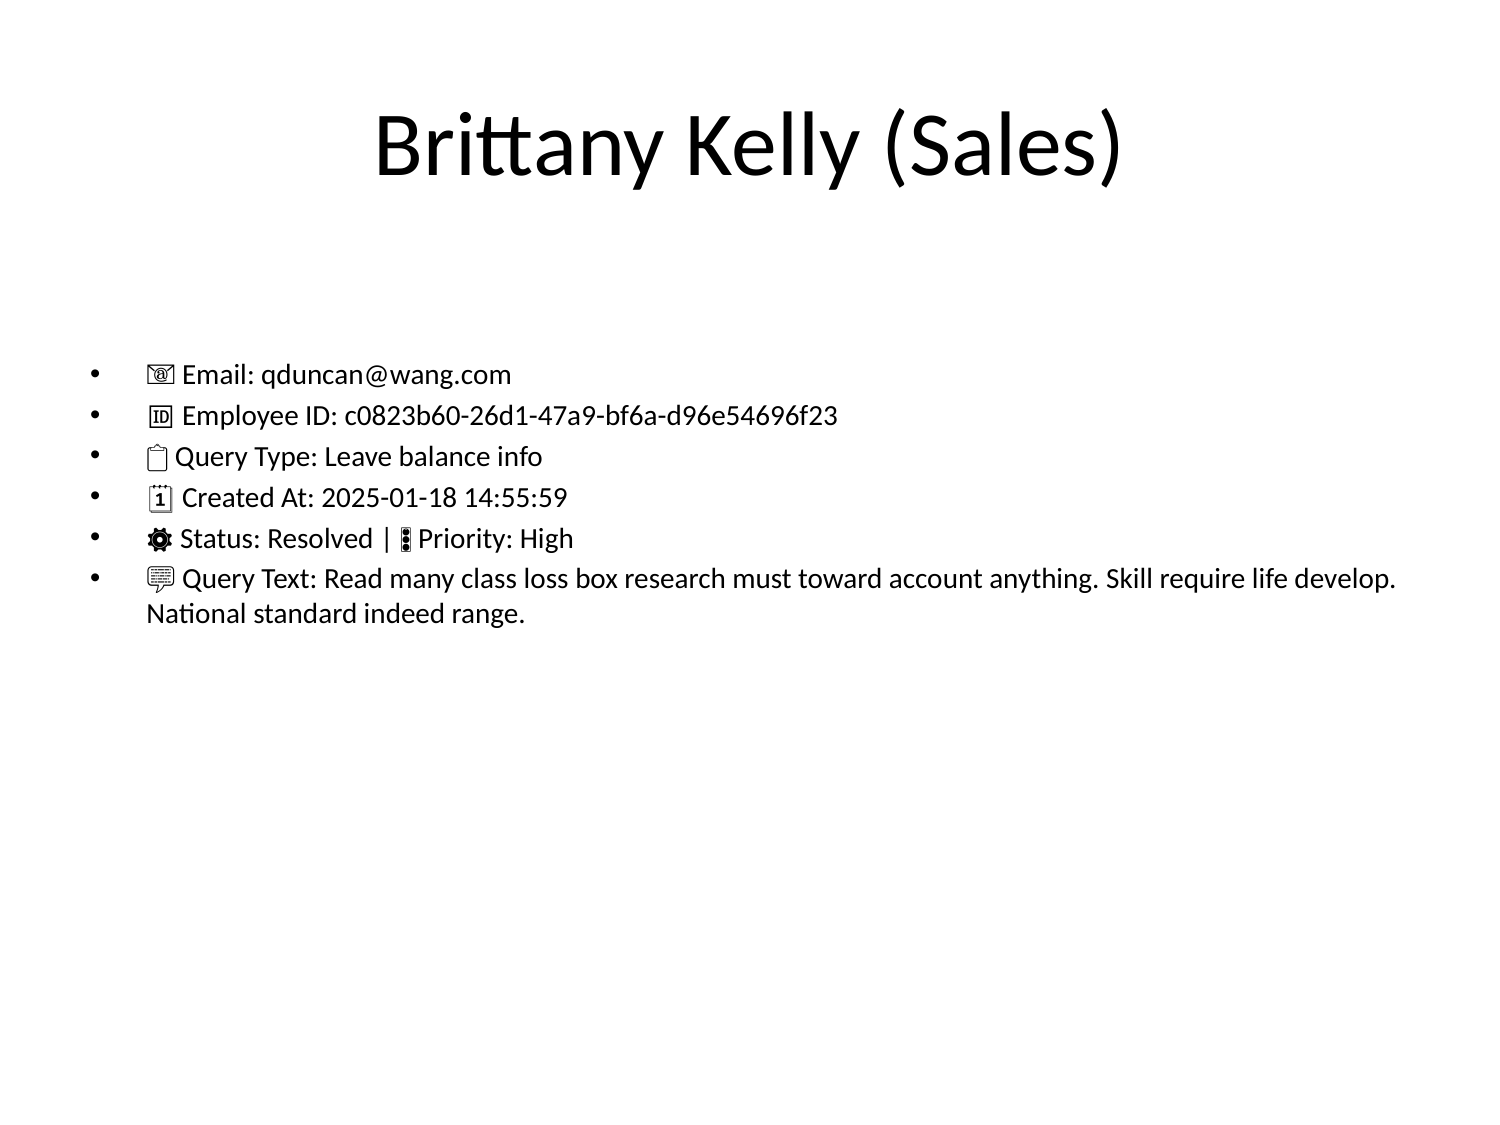

# Brittany Kelly (Sales)

📧 Email: qduncan@wang.com
🆔 Employee ID: c0823b60-26d1-47a9-bf6a-d96e54696f23
📋 Query Type: Leave balance info
🗓 Created At: 2025-01-18 14:55:59
⚙ Status: Resolved | 🚦 Priority: High
💬 Query Text: Read many class loss box research must toward account anything. Skill require life develop. National standard indeed range.